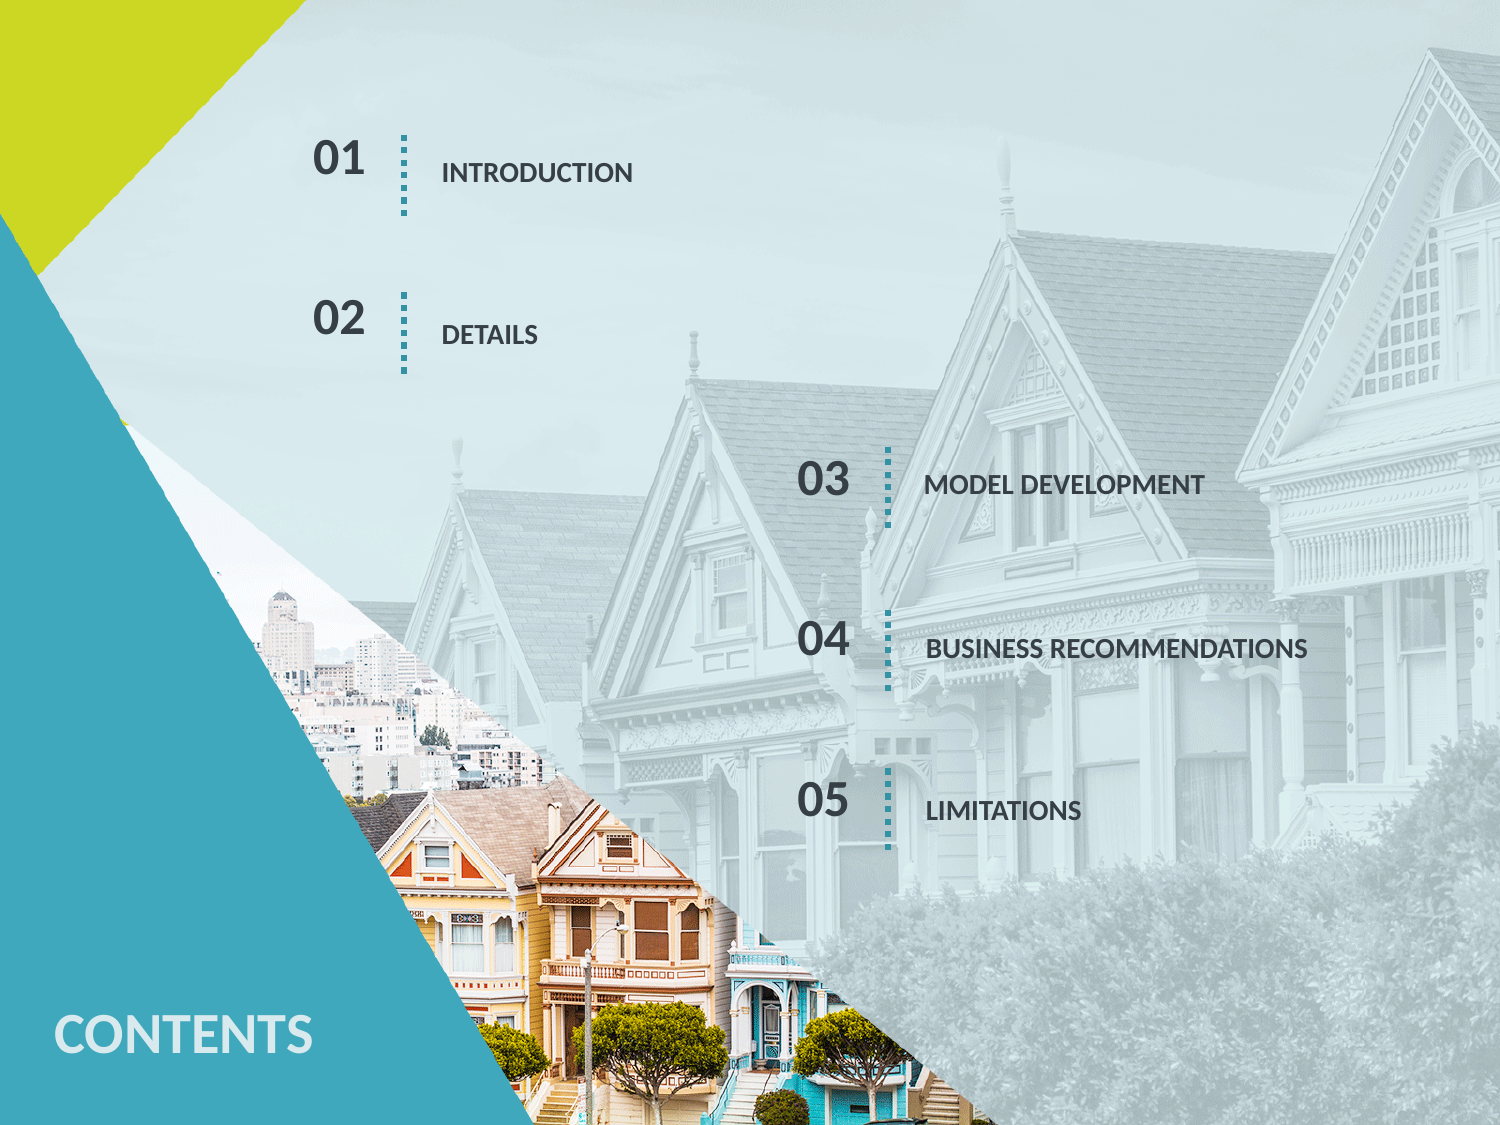

01
INTRODUCTION
02
DETAILS
03
MODEL DEVELOPMENT

04
BUSINESS RECOMMENDATIONS
05
LIMITATIONS
CONTENTS